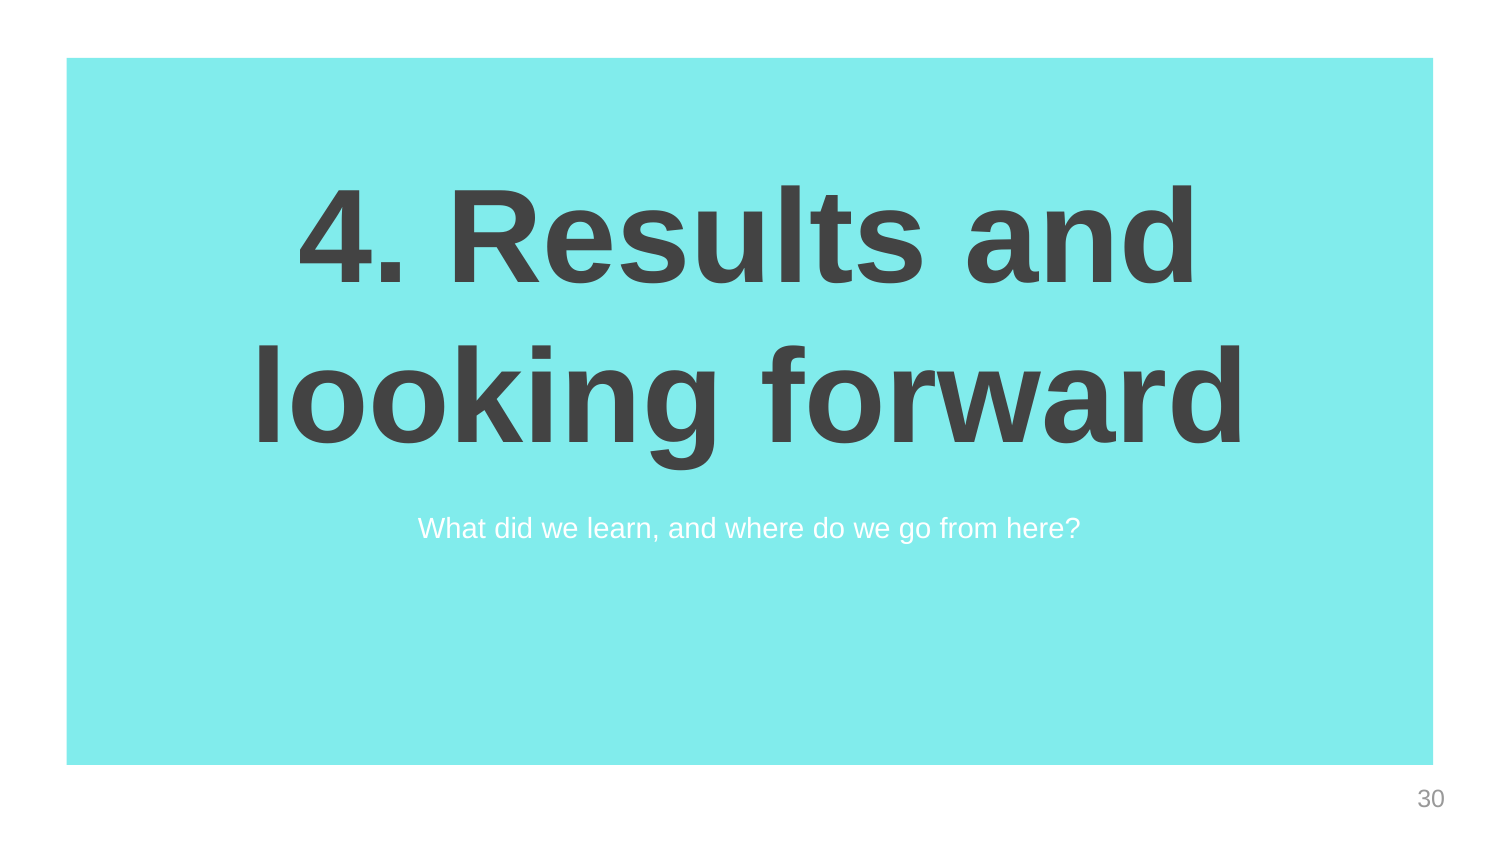

# 4. Results and
looking forward
What did we learn, and where do we go from here?
30